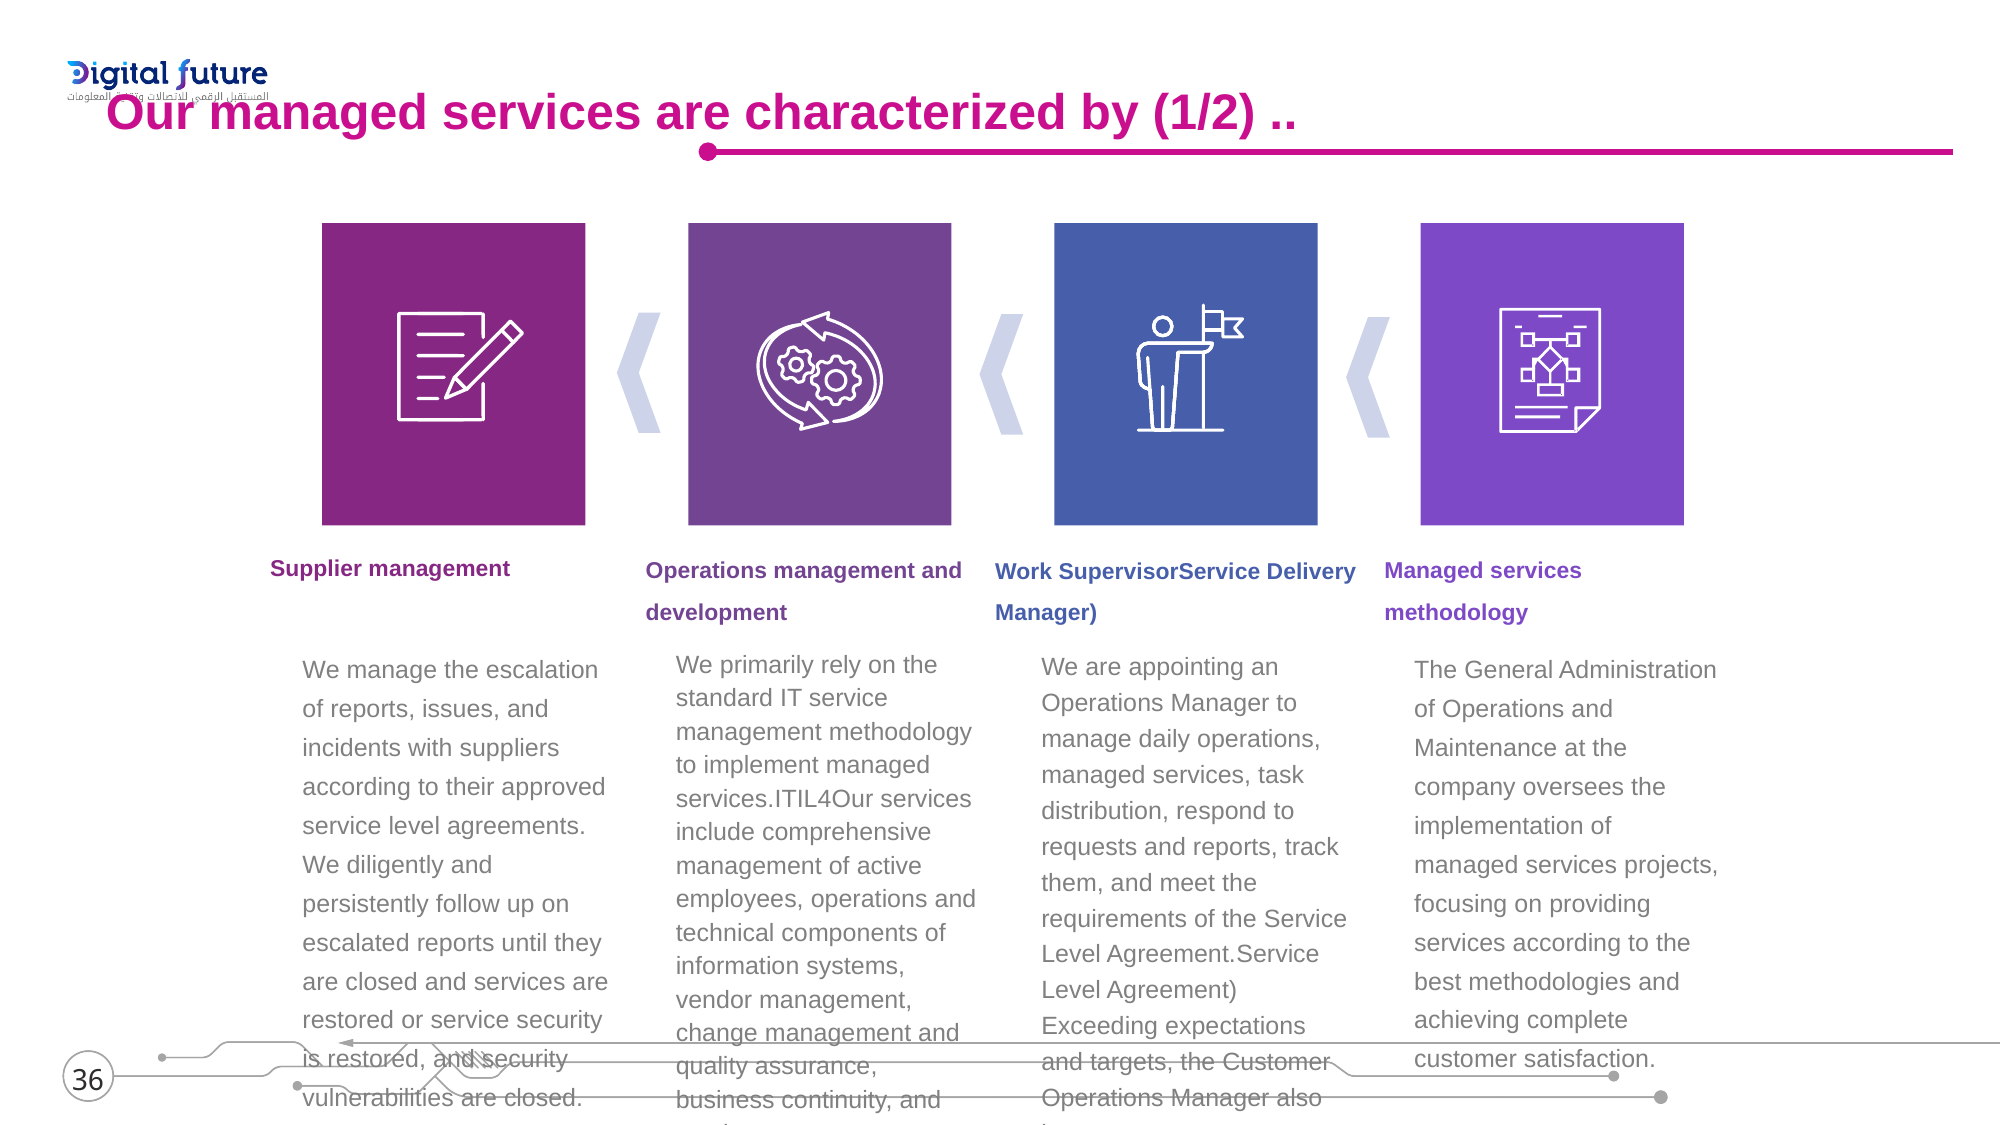

Our managed services are characterized by (1/2) ..

Supplier management
Operations management and development
Managed services methodology
Work SupervisorService Delivery Manager)
We manage the escalation of reports, issues, and incidents with suppliers according to their approved service level agreements. We diligently and persistently follow up on escalated reports until they are closed and services are restored or service security is restored, and security vulnerabilities are closed.
We primarily rely on the standard IT service management methodology to implement managed services.ITIL4Our services include comprehensive management of active employees, operations and technical components of information systems, vendor management, change management and quality assurance, business continuity, and continuous process improvement.
We are appointing an Operations Manager to manage daily operations, managed services, task distribution, respond to requests and reports, track them, and meet the requirements of the Service Level Agreement.Service Level Agreement) Exceeding expectations and targets, the Customer Operations Manager also issues reports on compliance with the Service Level Agreement terms and periodic performance reports.
The General Administration of Operations and Maintenance at the company oversees the implementation of managed services projects, focusing on providing services according to the best methodologies and achieving complete customer satisfaction.